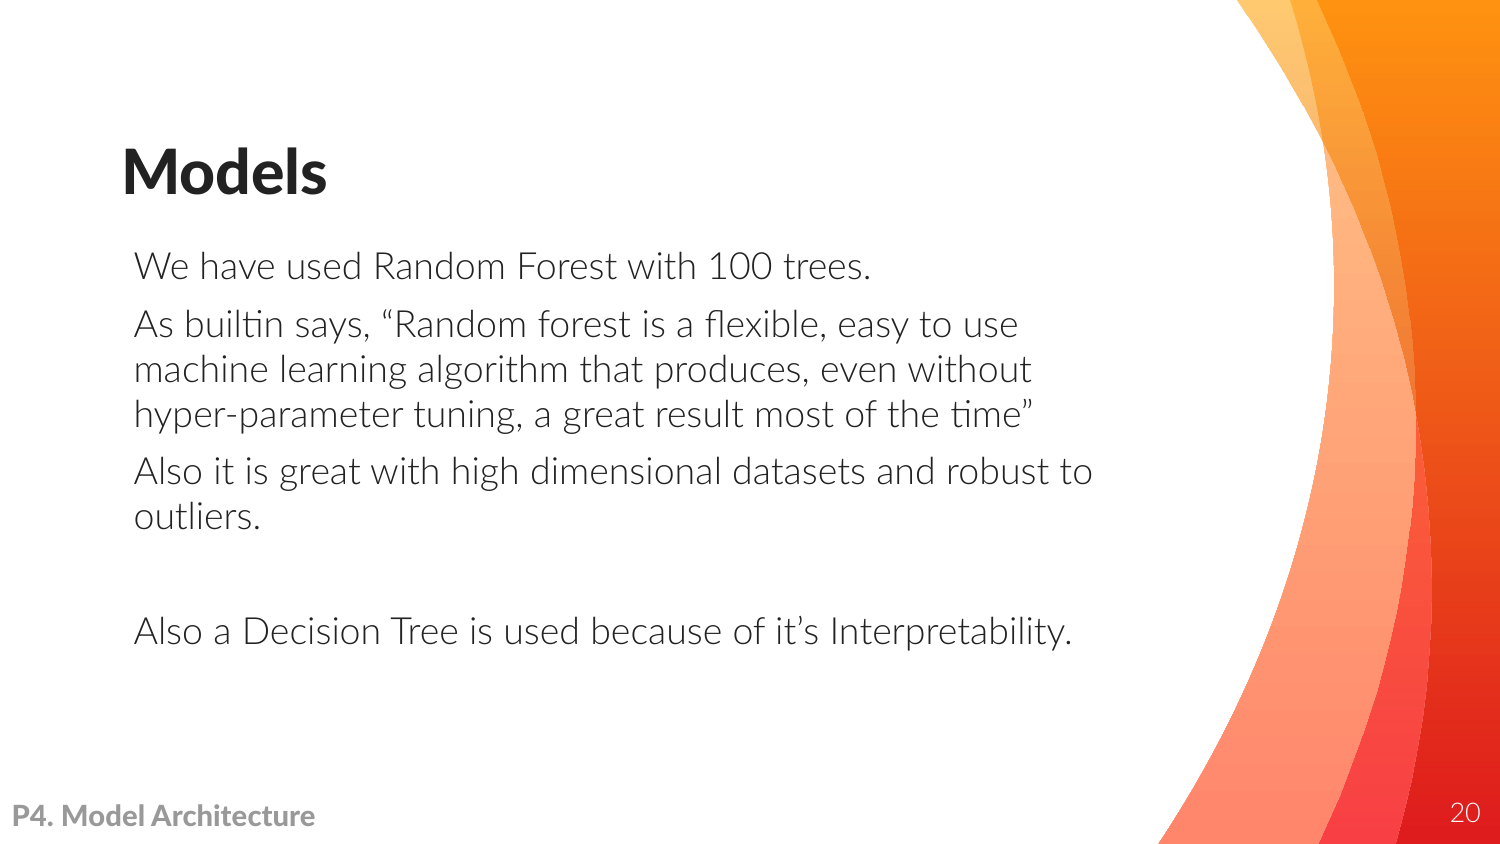

# Models
We have used Random Forest with 100 trees.
As builtin says, “Random forest is a flexible, easy to use machine learning algorithm that produces, even without hyper-parameter tuning, a great result most of the time”
Also it is great with high dimensional datasets and robust to outliers.

Also a Decision Tree is used because of it’s Interpretability.
P4. Model Architecture
20